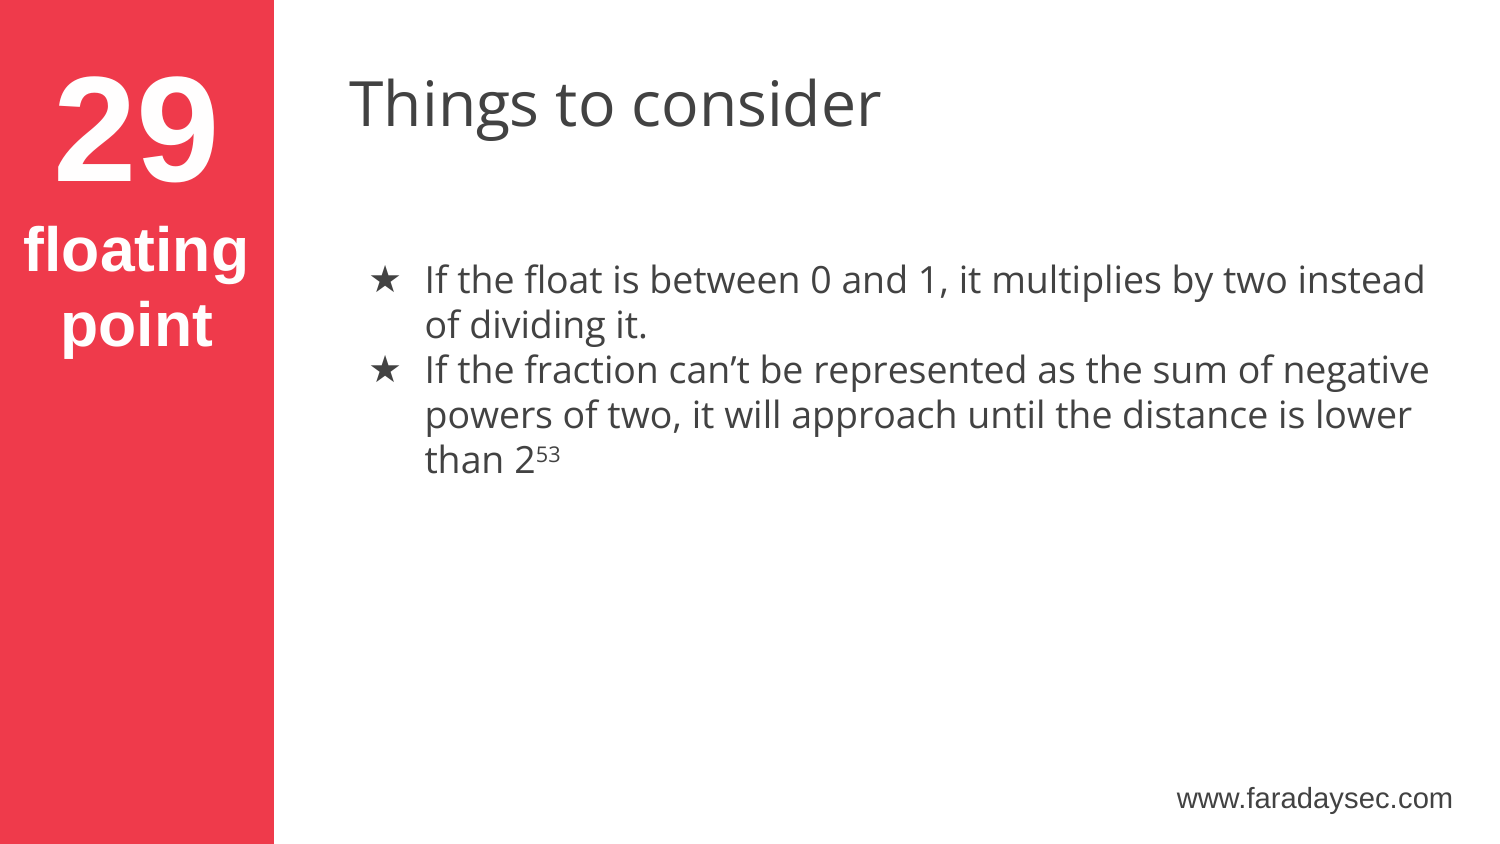

Things to consider
29
floating point
If the float is between 0 and 1, it multiplies by two instead of dividing it.
If the fraction can’t be represented as the sum of negative powers of two, it will approach until the distance is lower than 253